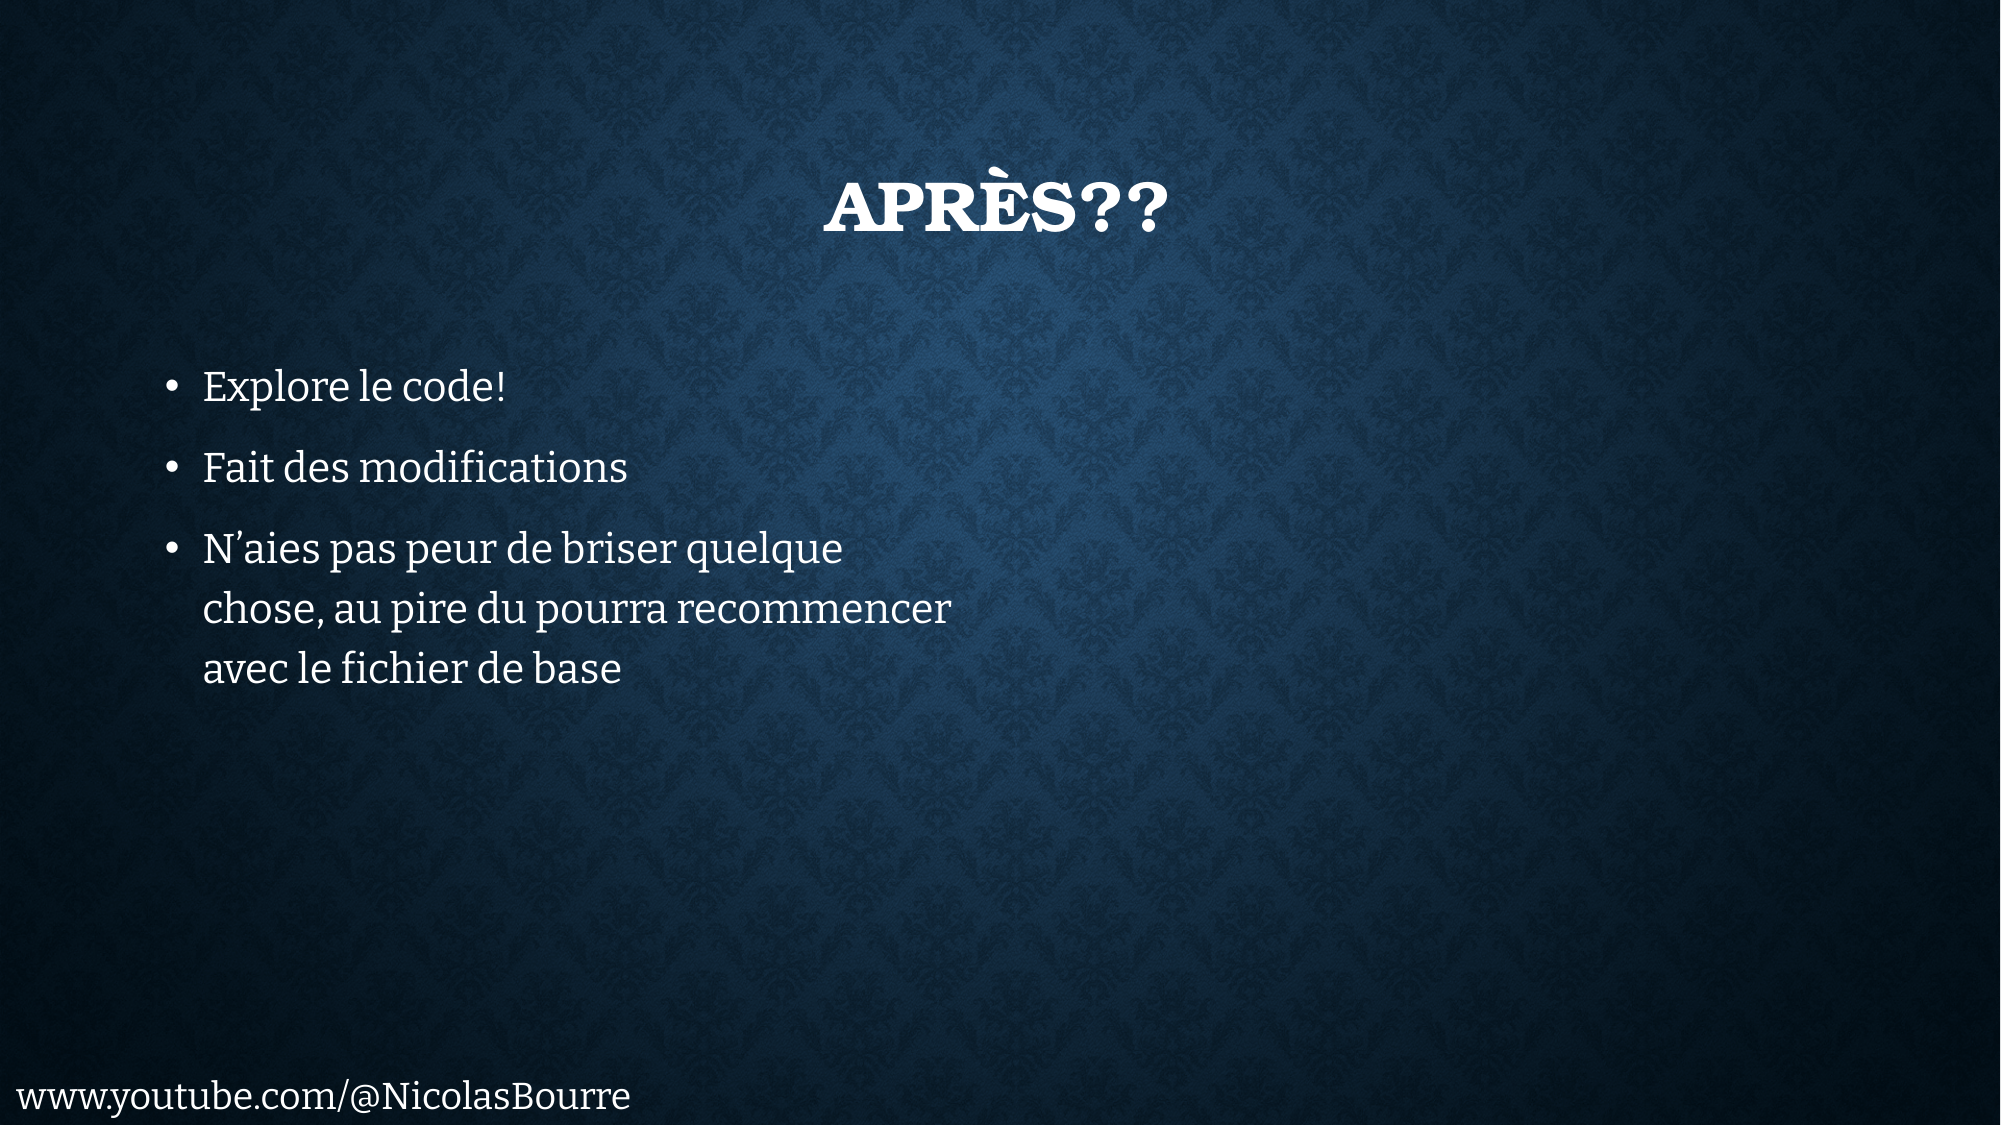

# Après??
Explore le code!
Fait des modifications
N’aies pas peur de briser quelque chose, au pire du pourra recommencer avec le fichier de base